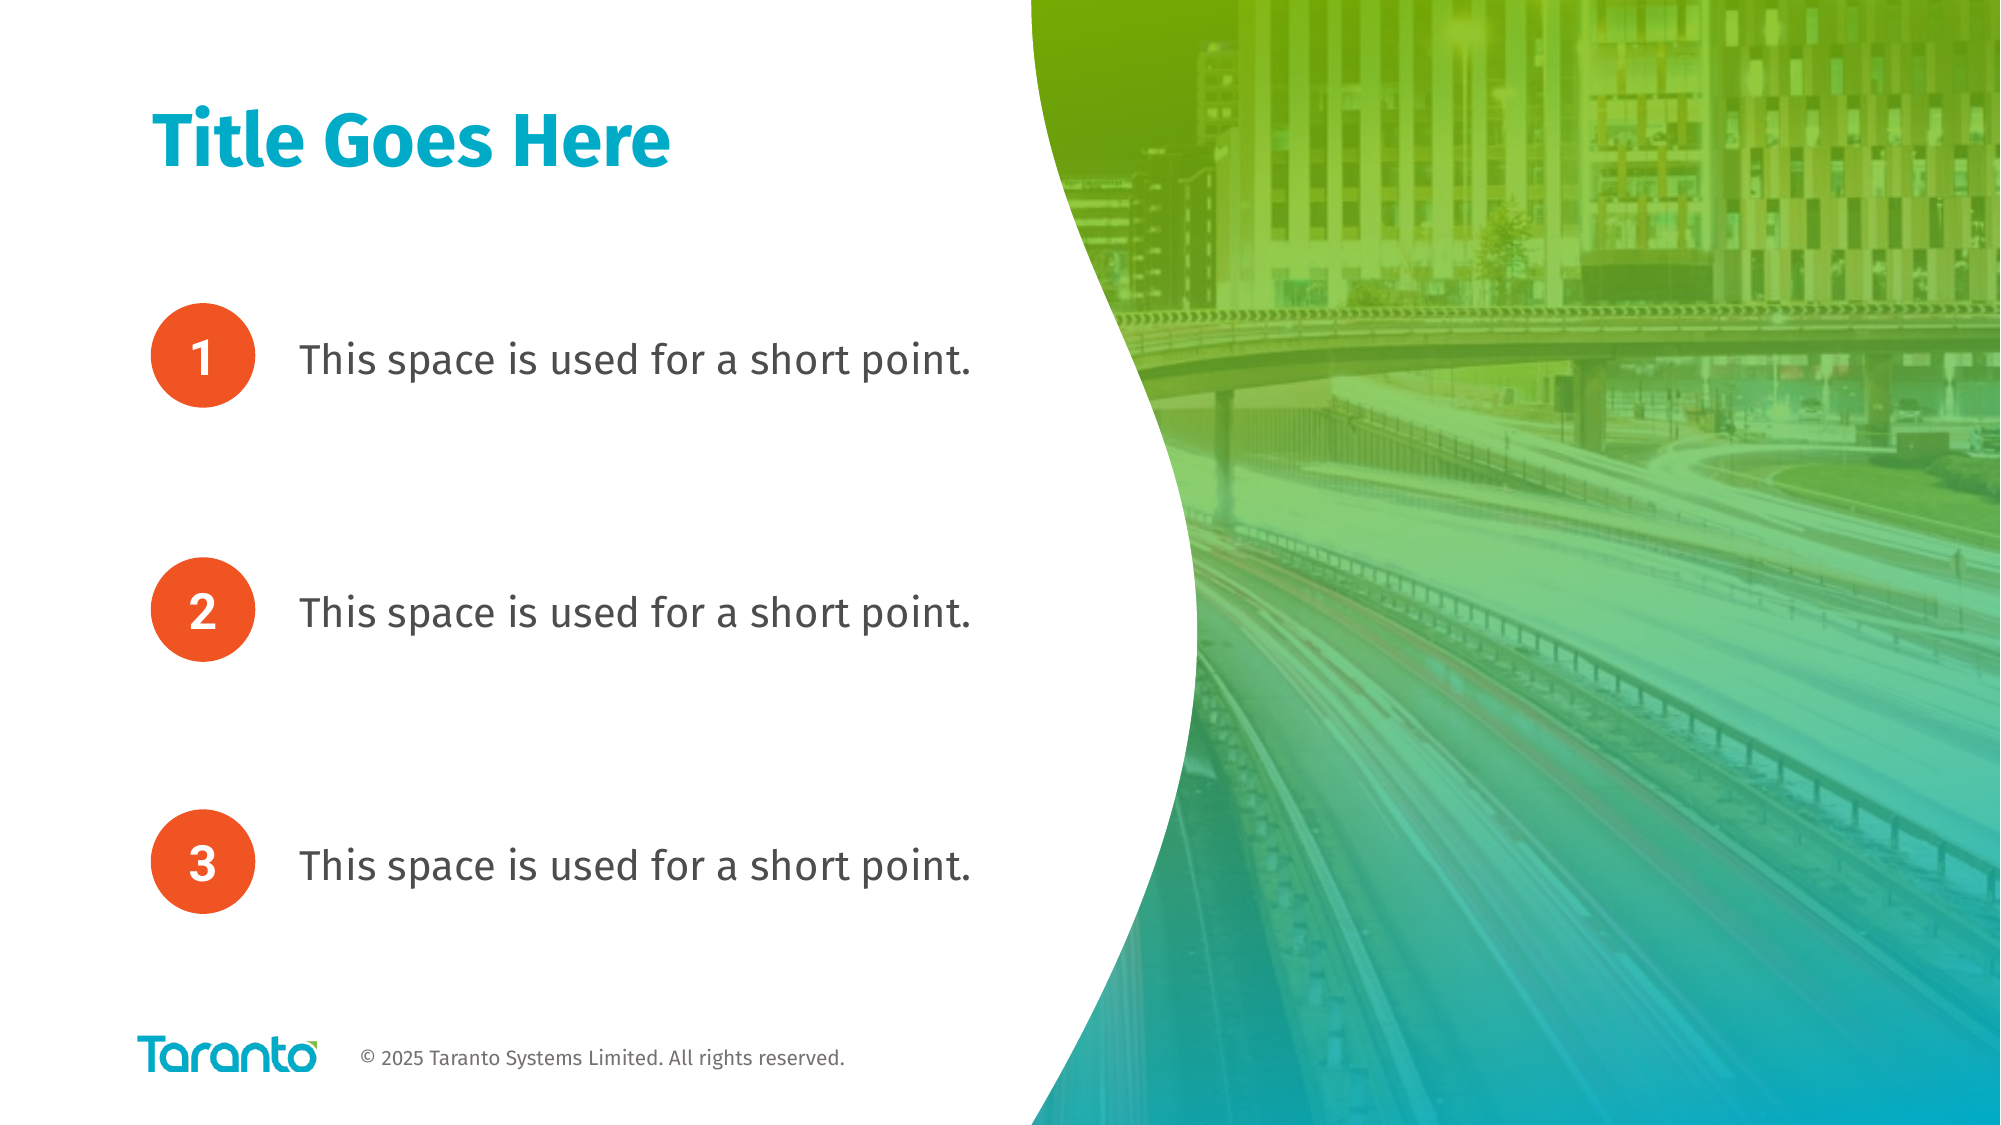

# Title Goes Here
1
This space is used for a short point.
2
This space is used for a short point.
3
This space is used for a short point.